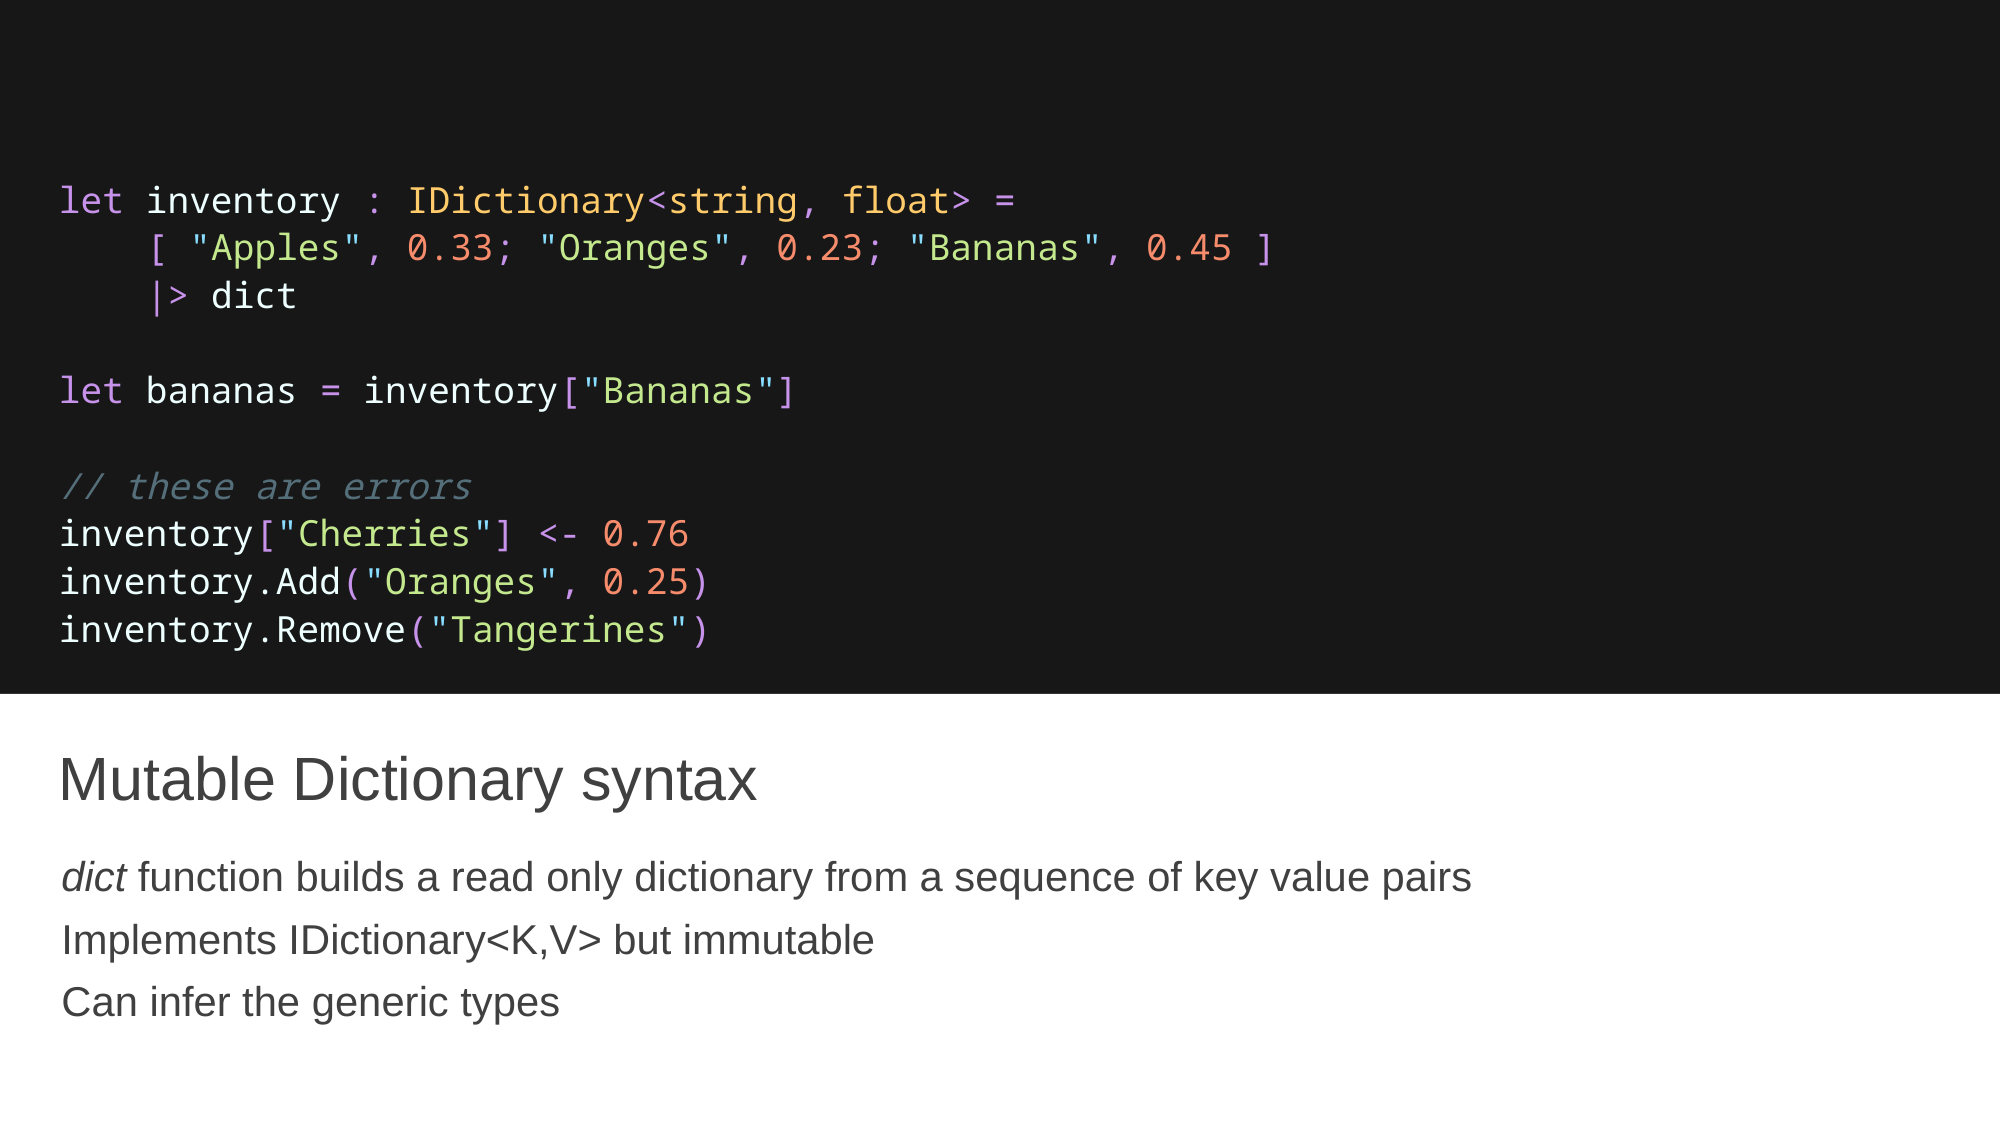

let inventory : IDictionary<string, float> =
    [ "Apples", 0.33; "Oranges", 0.23; "Bananas", 0.45 ]
    |> dict
let bananas = inventory["Bananas"]
// these are errors
inventory["Cherries"] <- 0.76
inventory.Add("Oranges", 0.25)
inventory.Remove("Tangerines")
# Mutable Dictionary syntax

dict function builds a read only dictionary from a sequence of key value pairs
Implements IDictionary<K,V> but immutable
Can infer the generic types